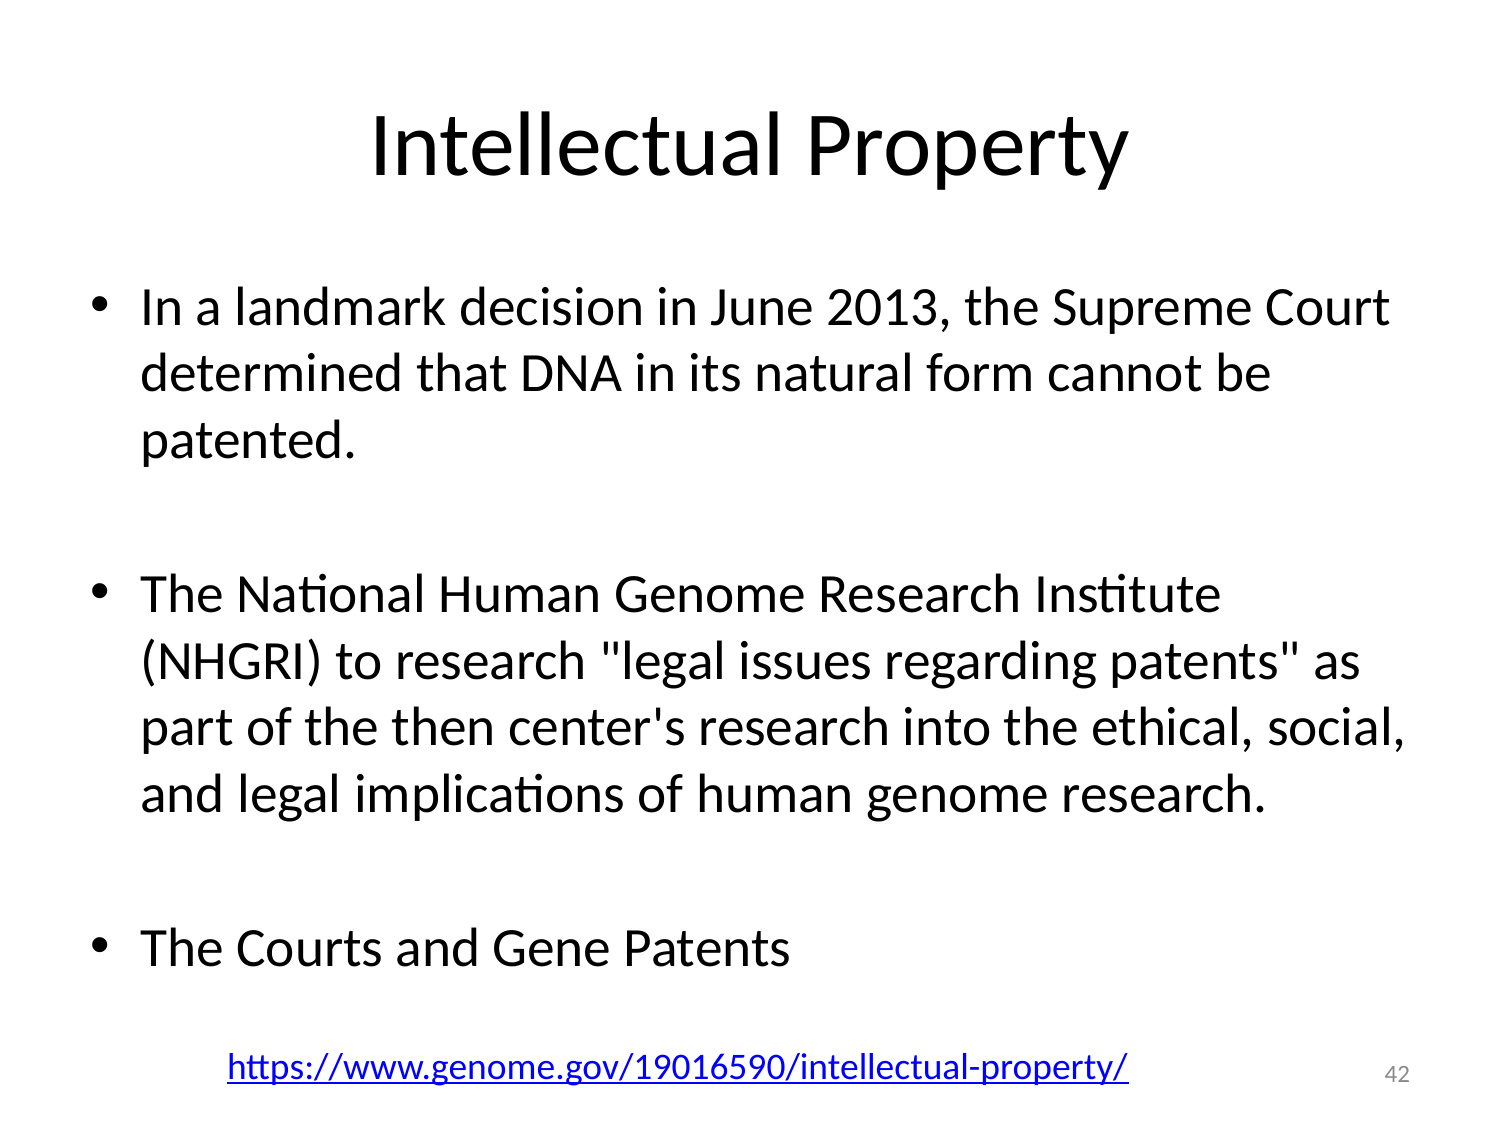

# Intellectual Property
In a landmark decision in June 2013, the Supreme Court determined that DNA in its natural form cannot be patented.

The National Human Genome Research Institute (NHGRI) to research "legal issues regarding patents" as part of the then center's research into the ethical, social, and legal implications of human genome research.

The Courts and Gene Patents
https://www.genome.gov/19016590/intellectual-property/
42